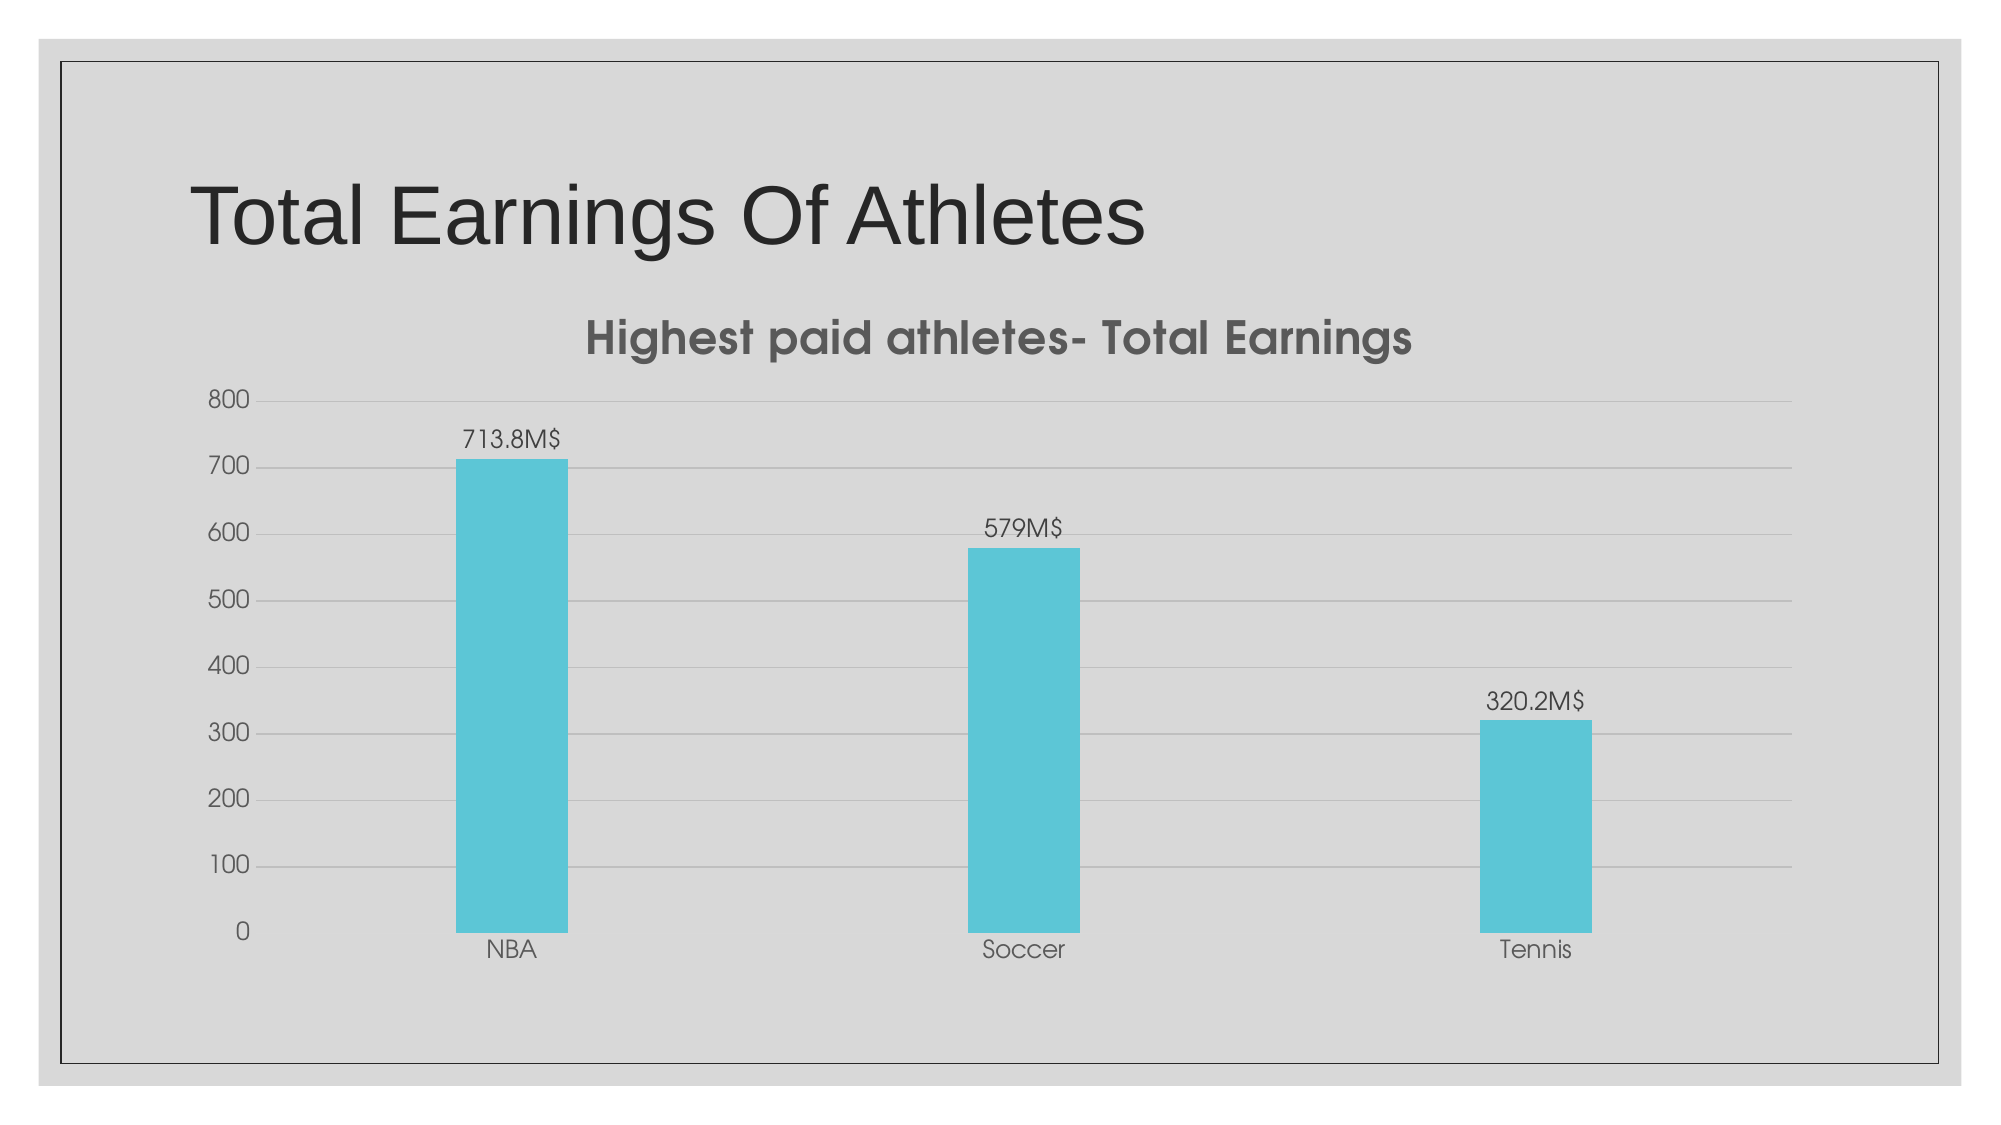

# Total Earnings Of Athletes

### Chart: Highest paid athletes- Total Earnings

| Category | Total |
|---|---|
| NBA | 713.8000000000001 |
| Soccer | 579.0 |
| Tennis | 320.2 |